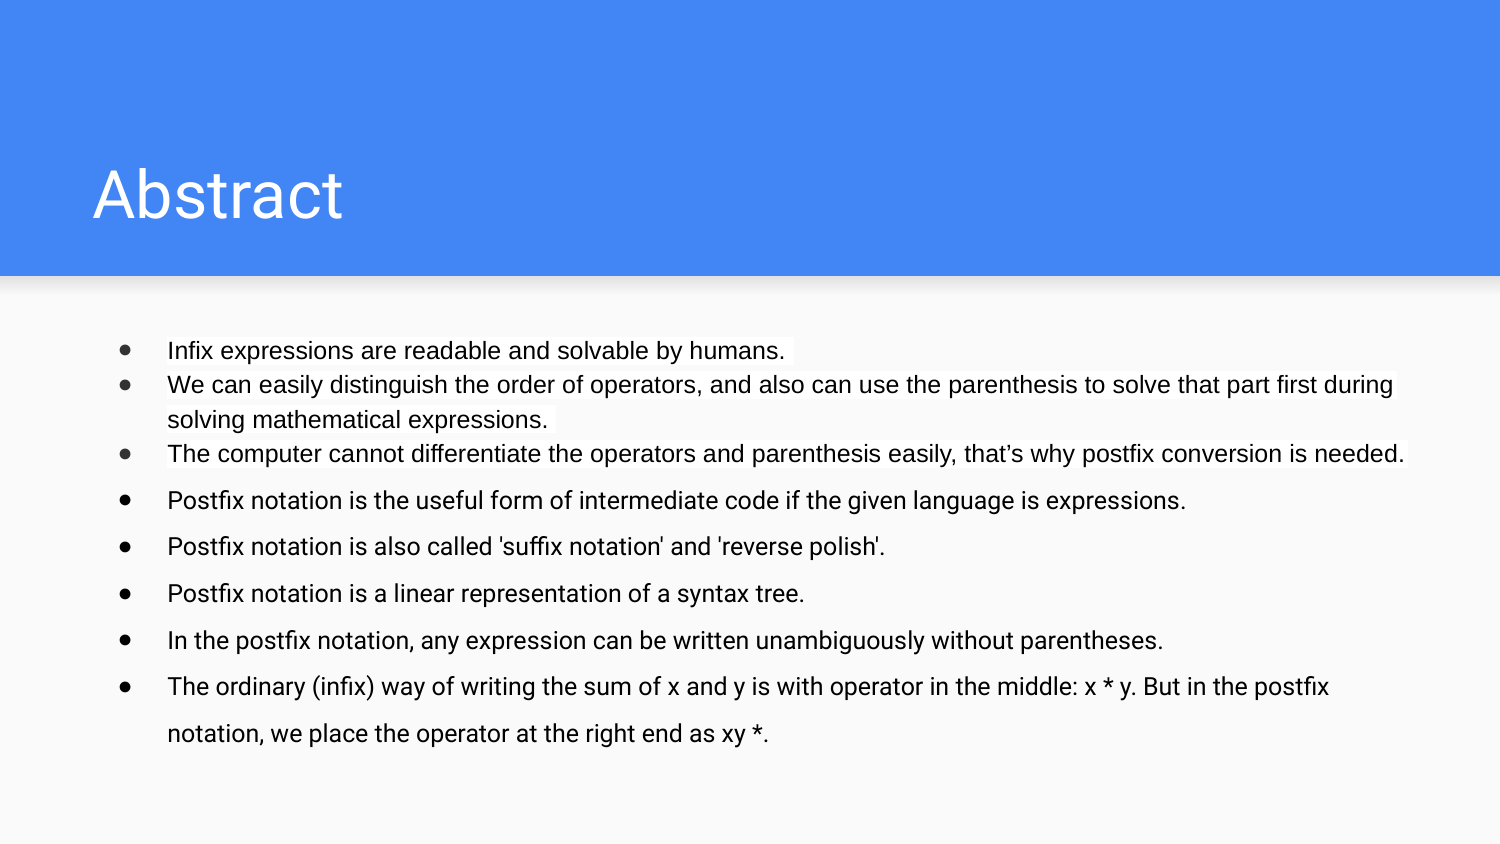

# Abstract
Infix expressions are readable and solvable by humans.
We can easily distinguish the order of operators, and also can use the parenthesis to solve that part first during solving mathematical expressions.
The computer cannot differentiate the operators and parenthesis easily, that’s why postfix conversion is needed.
Postfix notation is the useful form of intermediate code if the given language is expressions.
Postfix notation is also called 'suffix notation' and 'reverse polish'.
Postfix notation is a linear representation of a syntax tree.
In the postfix notation, any expression can be written unambiguously without parentheses.
The ordinary (infix) way of writing the sum of x and y is with operator in the middle: x * y. But in the postfix notation, we place the operator at the right end as xy *.